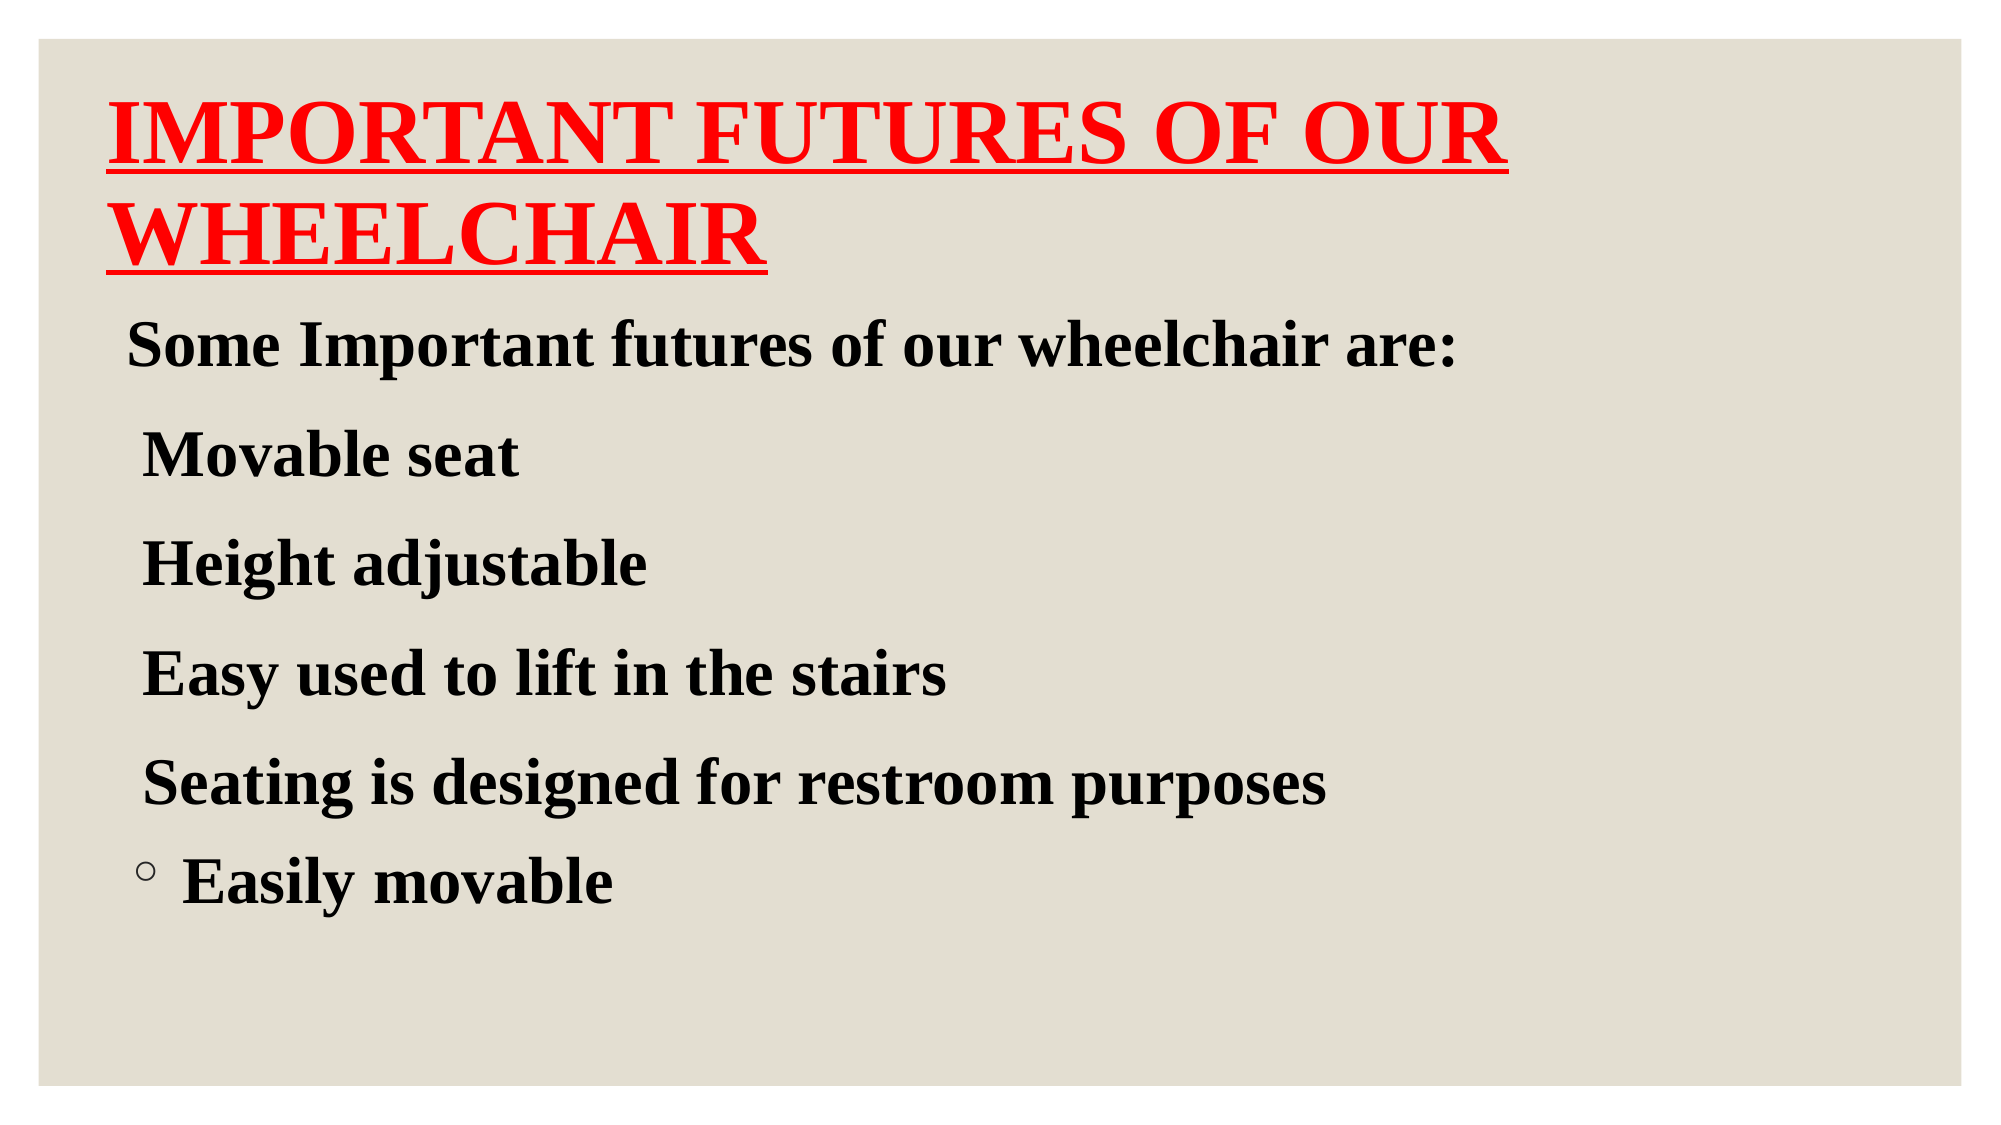

# IMPORTANT FUTURES OF OUR WHEELCHAIR
Some Important futures of our wheelchair are:
 Movable seat
 Height adjustable
 Easy used to lift in the stairs
 Seating is designed for restroom purposes
 Easily movable